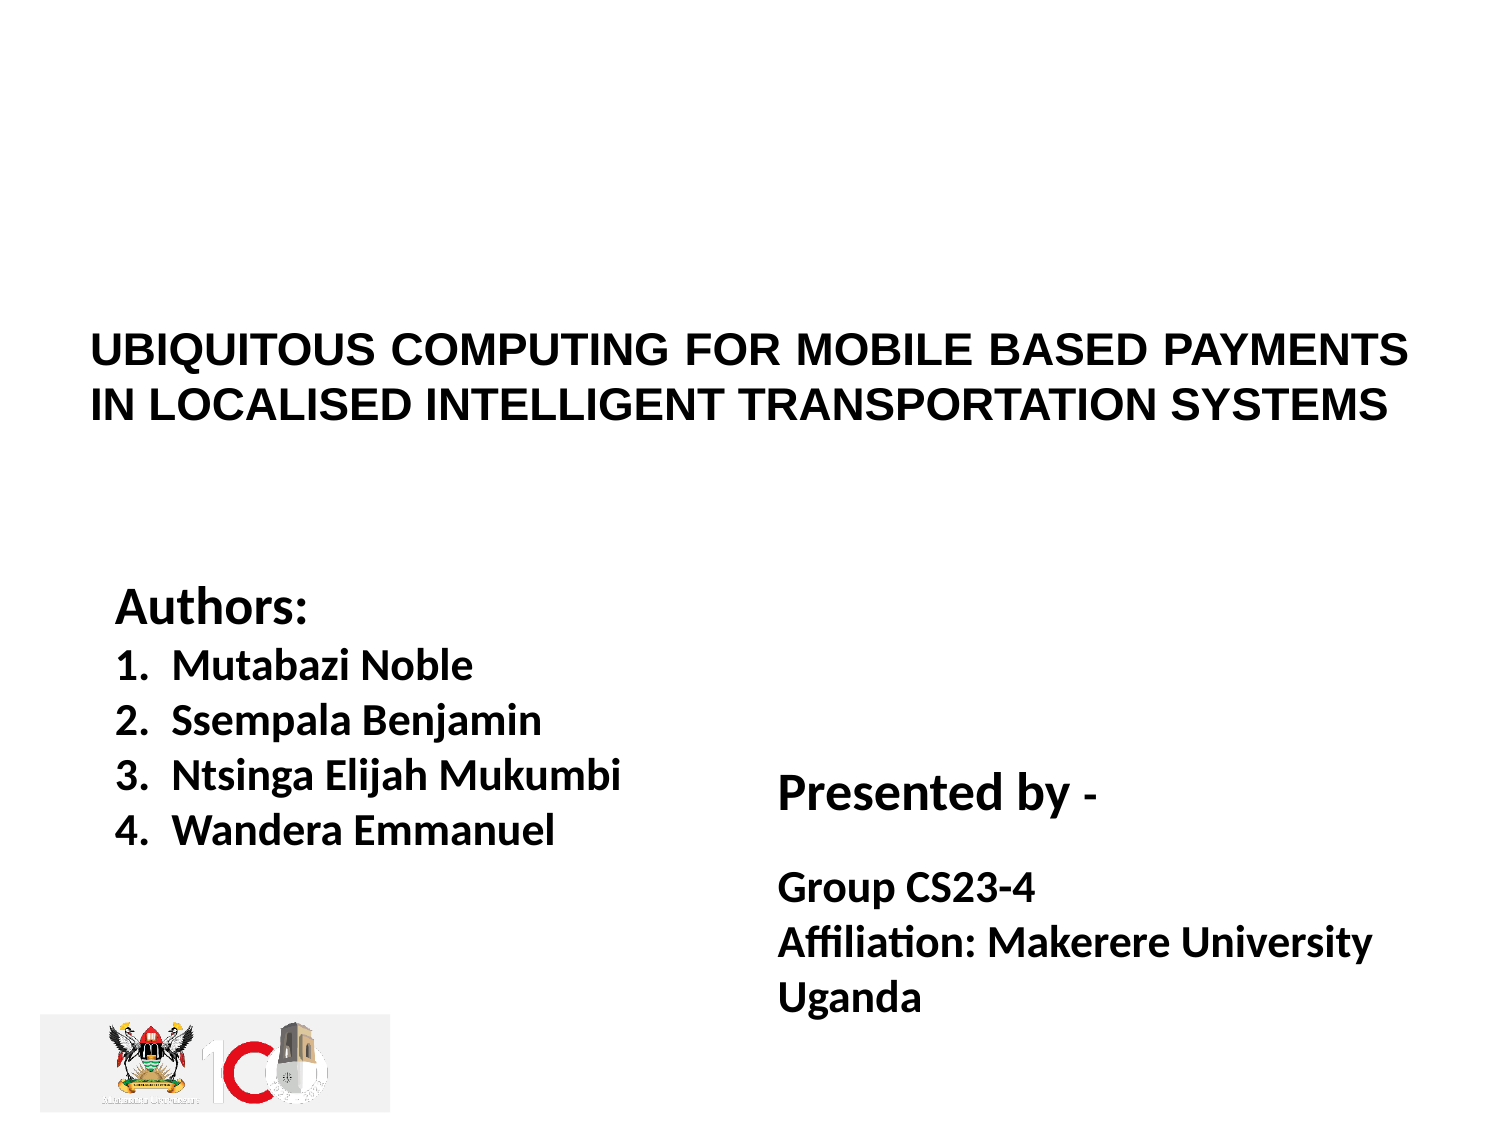

UBIQUITOUS COMPUTING FOR MOBILE BASED PAYMENTS IN LOCALISED INTELLIGENT TRANSPORTATION SYSTEMS
Authors:
Mutabazi Noble
Ssempala Benjamin
Ntsinga Elijah Mukumbi
Wandera Emmanuel

Presented by -

Group CS23-4
Affiliation: Makerere University
Uganda